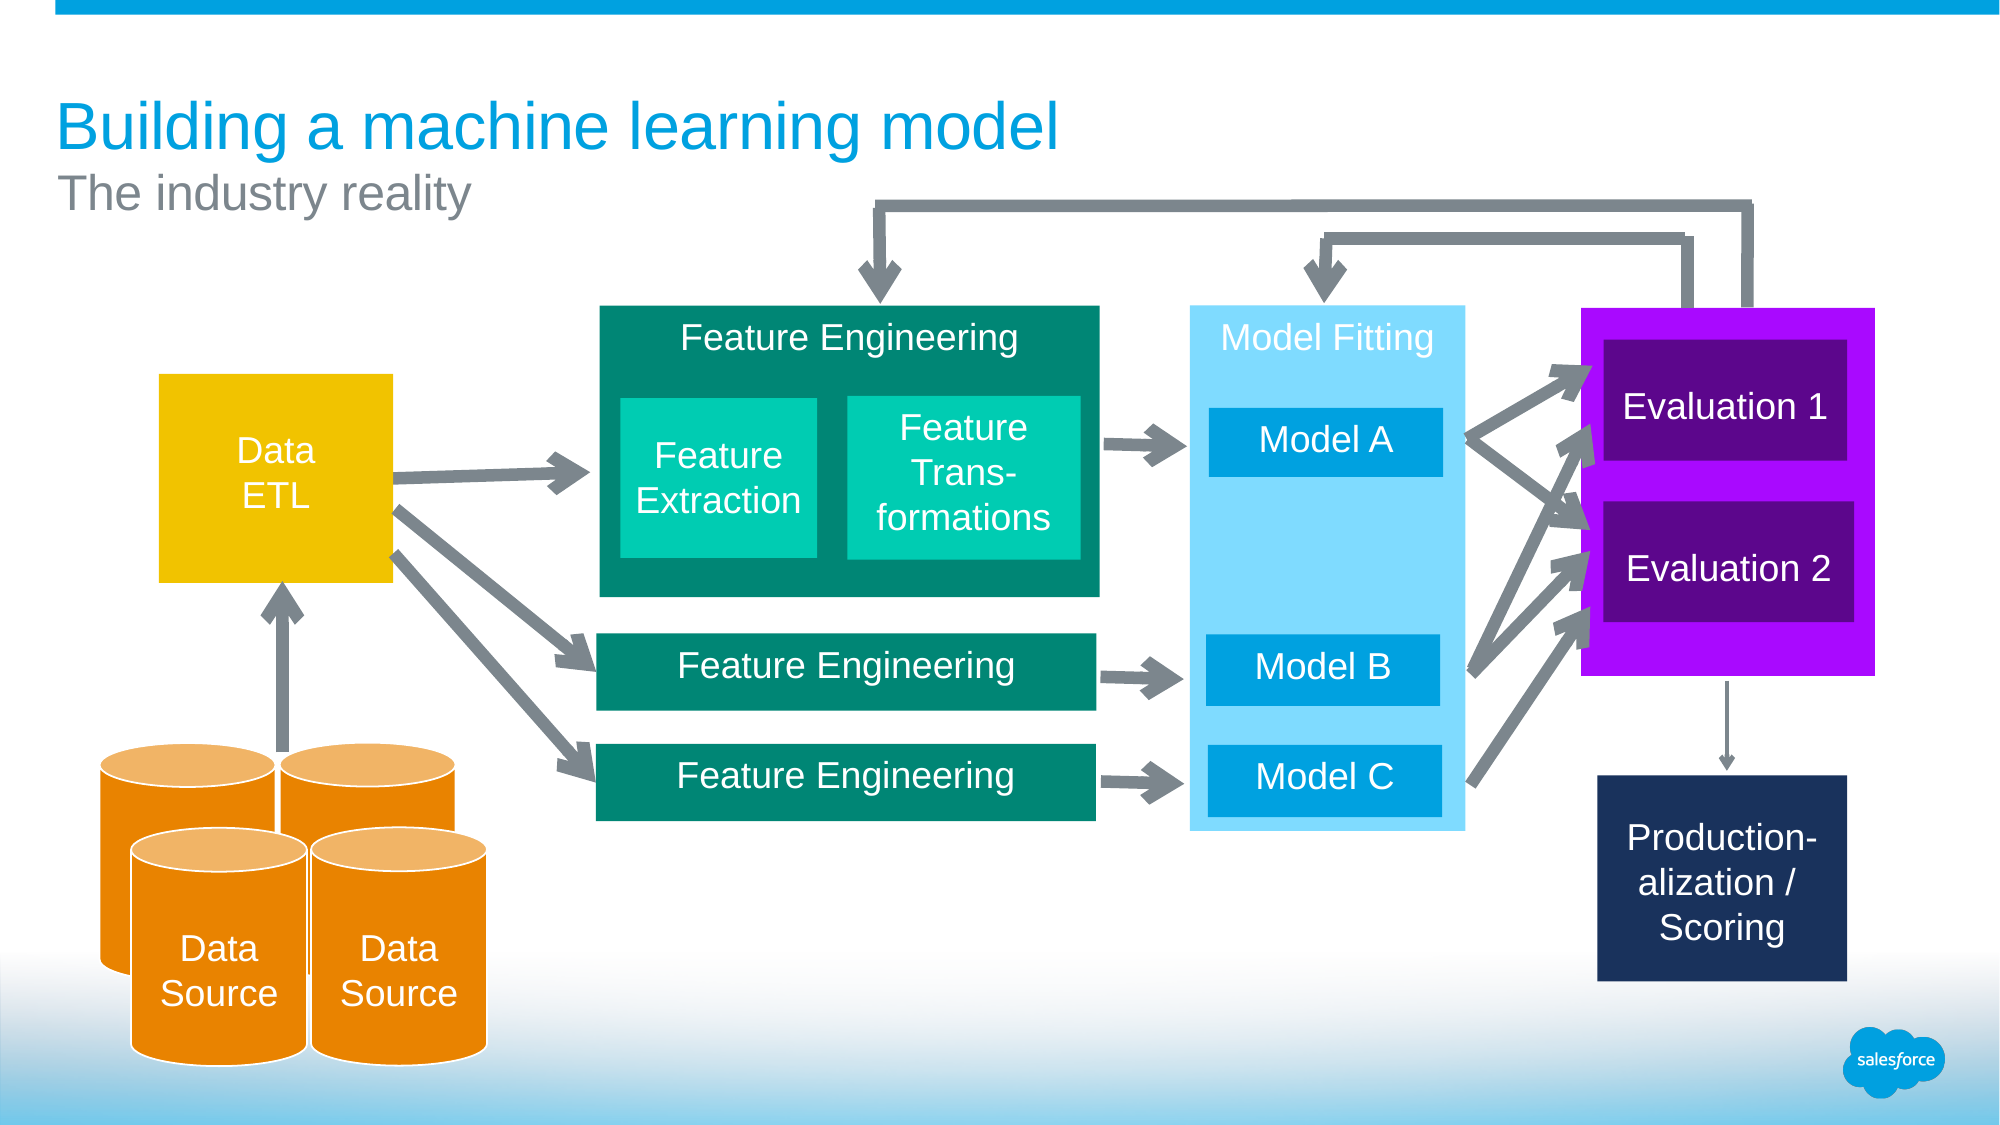

# Building a machine learning model
The industry reality
Model Fitting
Feature Engineering

Evaluation 1

Data
ETL
Feature Trans-formations

Feature Extraction
Model A

Evaluation 2
Feature Engineering
Model B

Data
Source

Data
Source
Feature Engineering
Model C

Production-alization /
Scoring

Data
Source

Data
Source